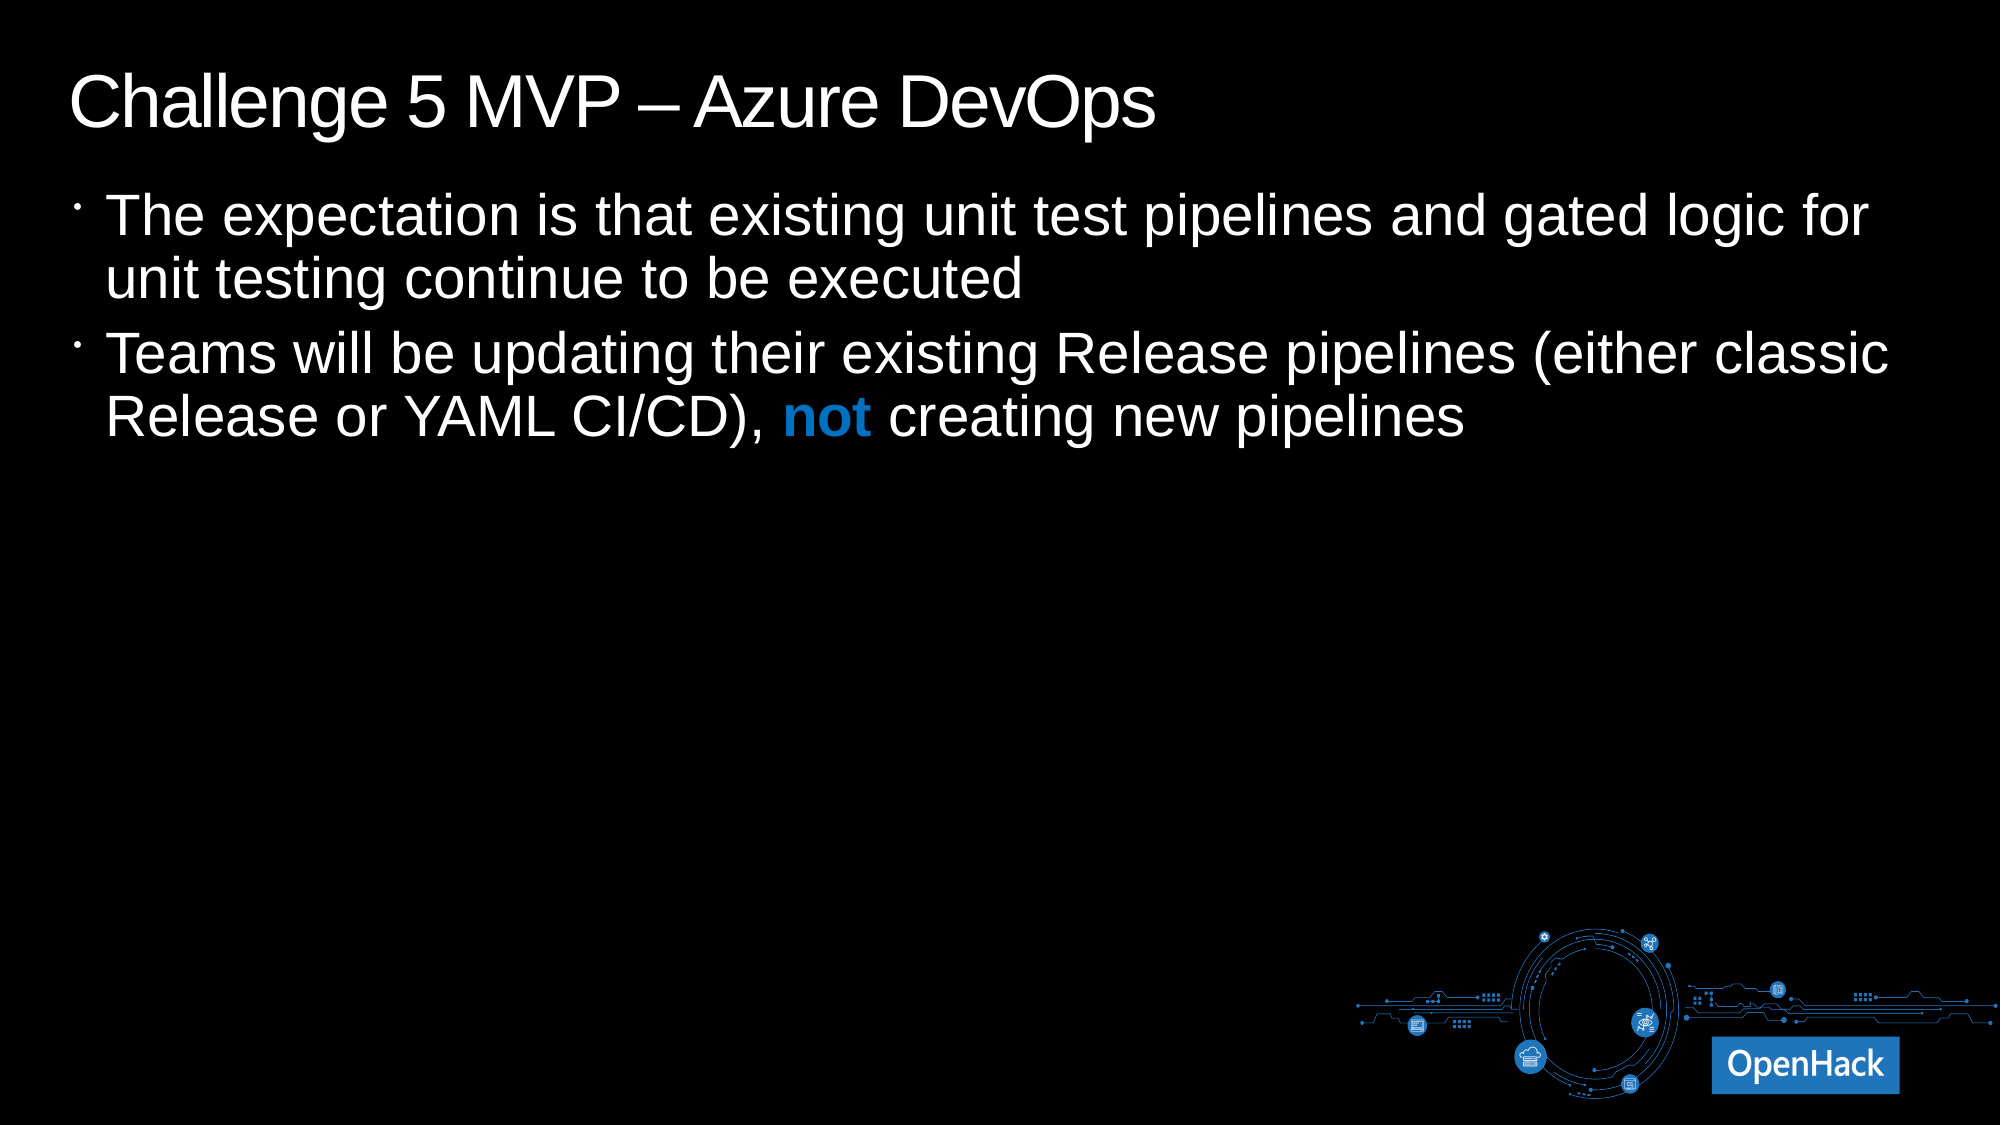

# Challenge 5 MVP – Azure DevOps
The expectation is that existing unit test pipelines and gated logic for unit testing continue to be executed
Teams will be updating their existing Release pipelines (either classic Release or YAML CI/CD), not creating new pipelines